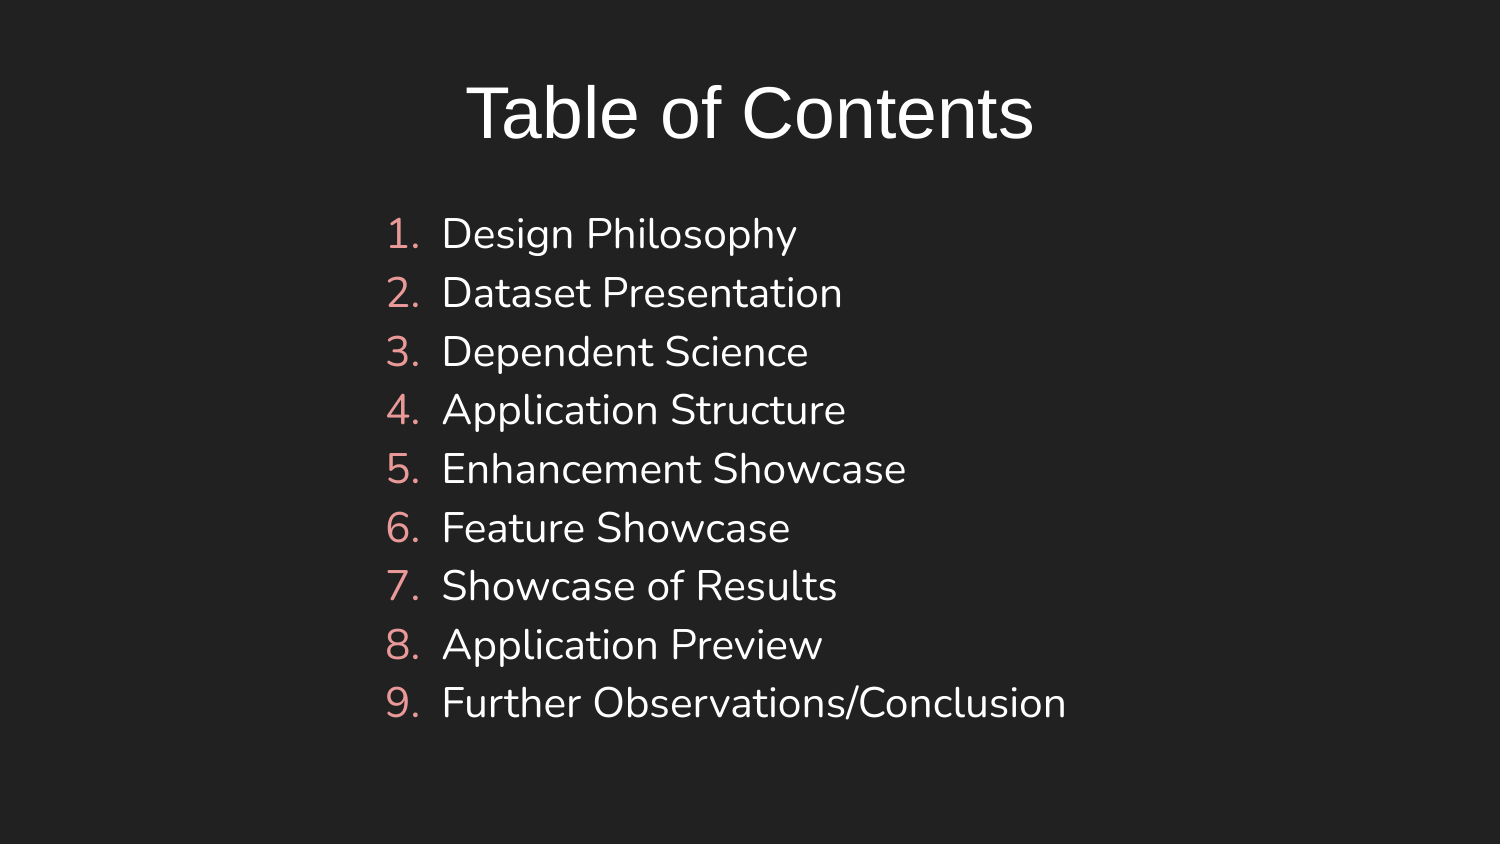

# Table of Contents
Design Philosophy
Dataset Presentation
Dependent Science
Application Structure
Enhancement Showcase
Feature Showcase
Showcase of Results
Application Preview
Further Observations/Conclusion